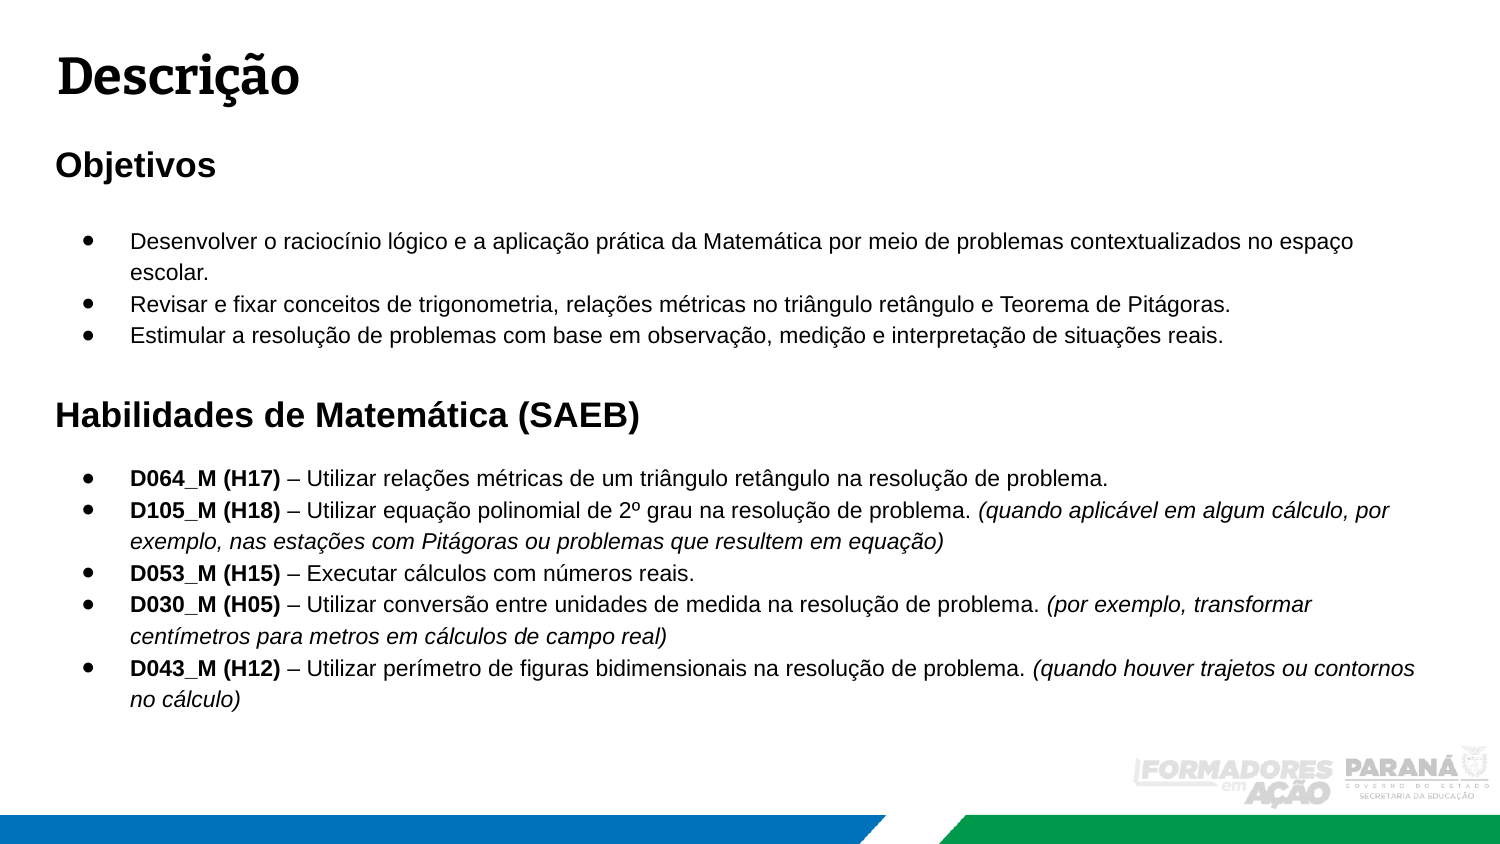

Descrição
Objetivos
Desenvolver o raciocínio lógico e a aplicação prática da Matemática por meio de problemas contextualizados no espaço escolar.
Revisar e fixar conceitos de trigonometria, relações métricas no triângulo retângulo e Teorema de Pitágoras.
Estimular a resolução de problemas com base em observação, medição e interpretação de situações reais.
Habilidades de Matemática (SAEB)
D064_M (H17) – Utilizar relações métricas de um triângulo retângulo na resolução de problema.
D105_M (H18) – Utilizar equação polinomial de 2º grau na resolução de problema. (quando aplicável em algum cálculo, por exemplo, nas estações com Pitágoras ou problemas que resultem em equação)
D053_M (H15) – Executar cálculos com números reais.
D030_M (H05) – Utilizar conversão entre unidades de medida na resolução de problema. (por exemplo, transformar centímetros para metros em cálculos de campo real)
D043_M (H12) – Utilizar perímetro de figuras bidimensionais na resolução de problema. (quando houver trajetos ou contornos no cálculo)